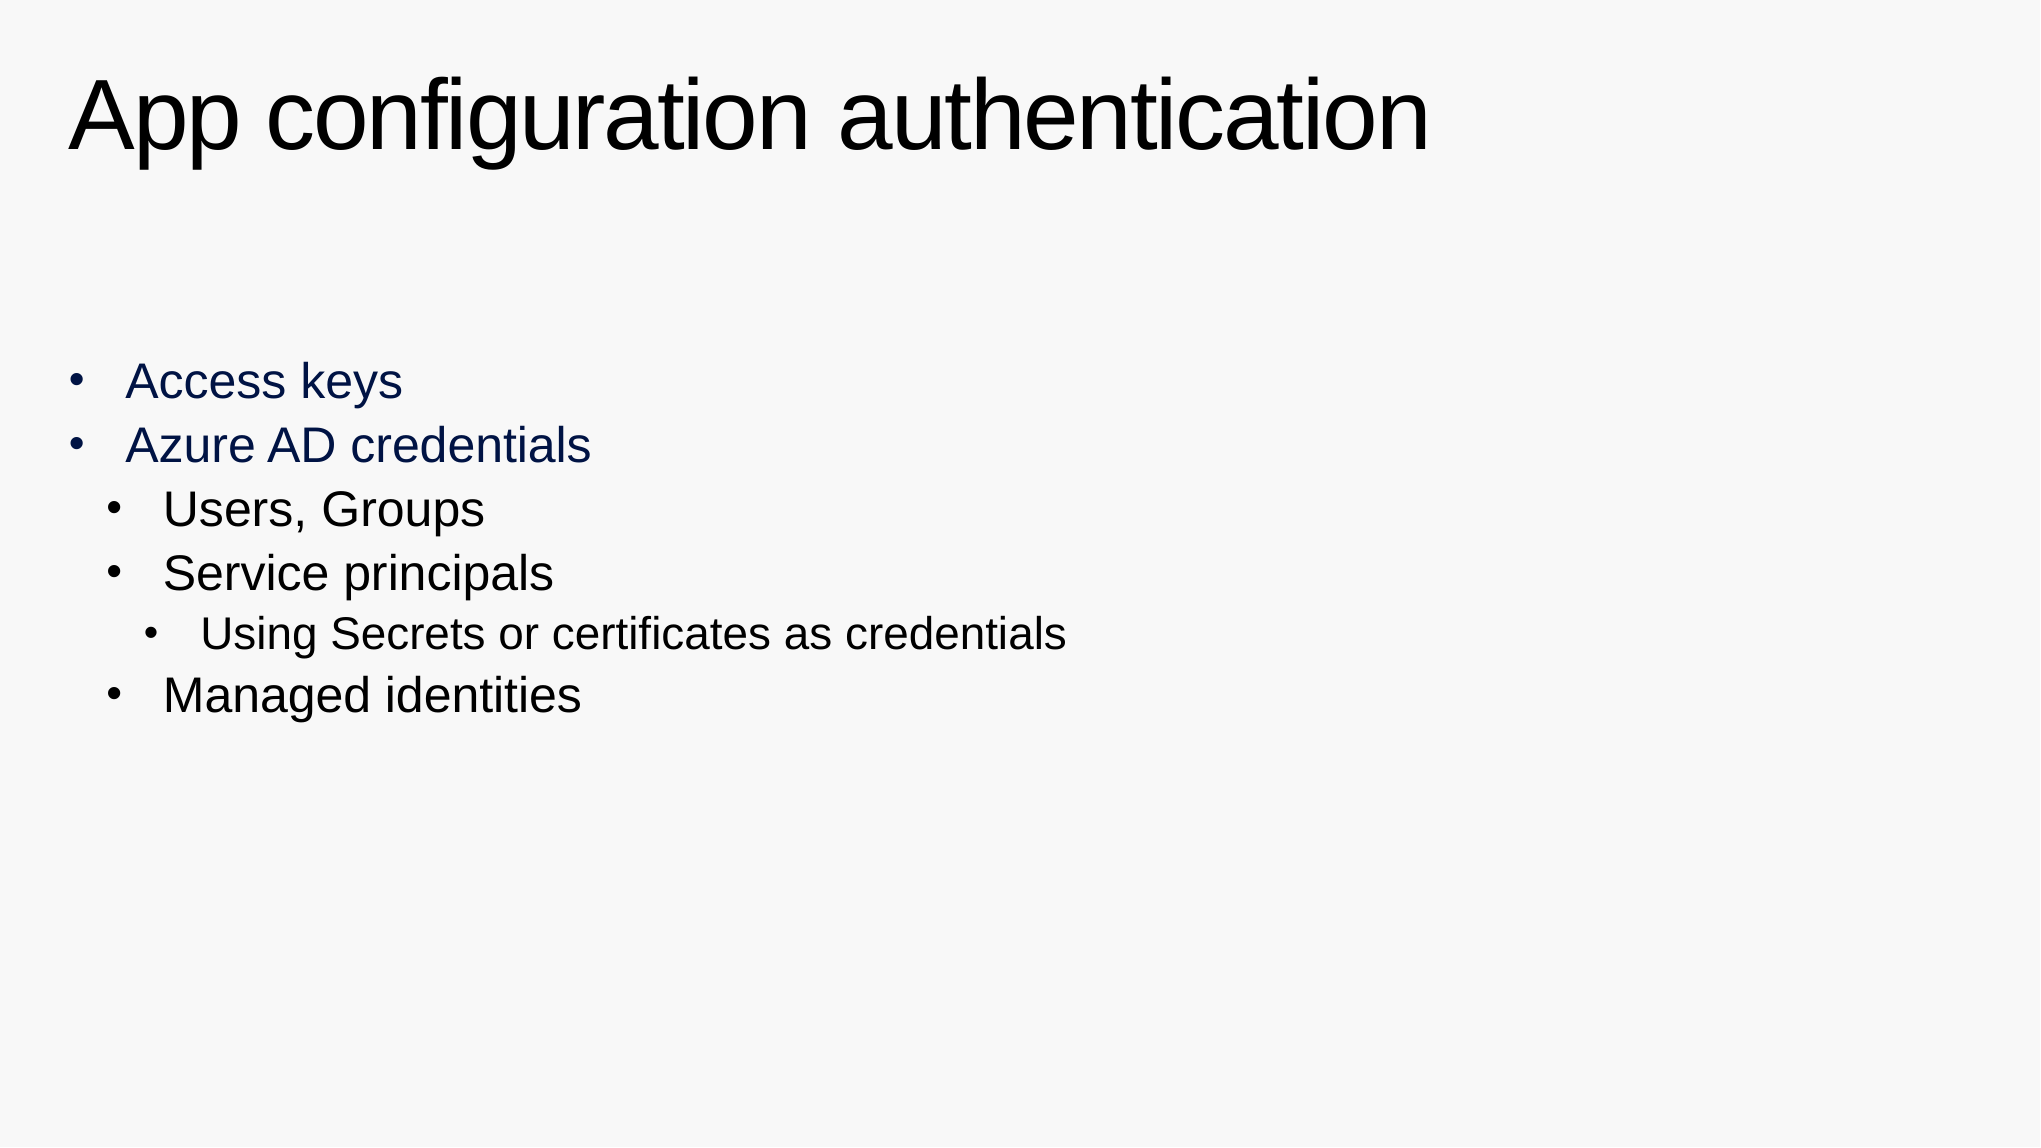

# App configuration authentication
Access keys
Azure AD credentials
Users, Groups
Service principals
Using Secrets or certificates as credentials
Managed identities